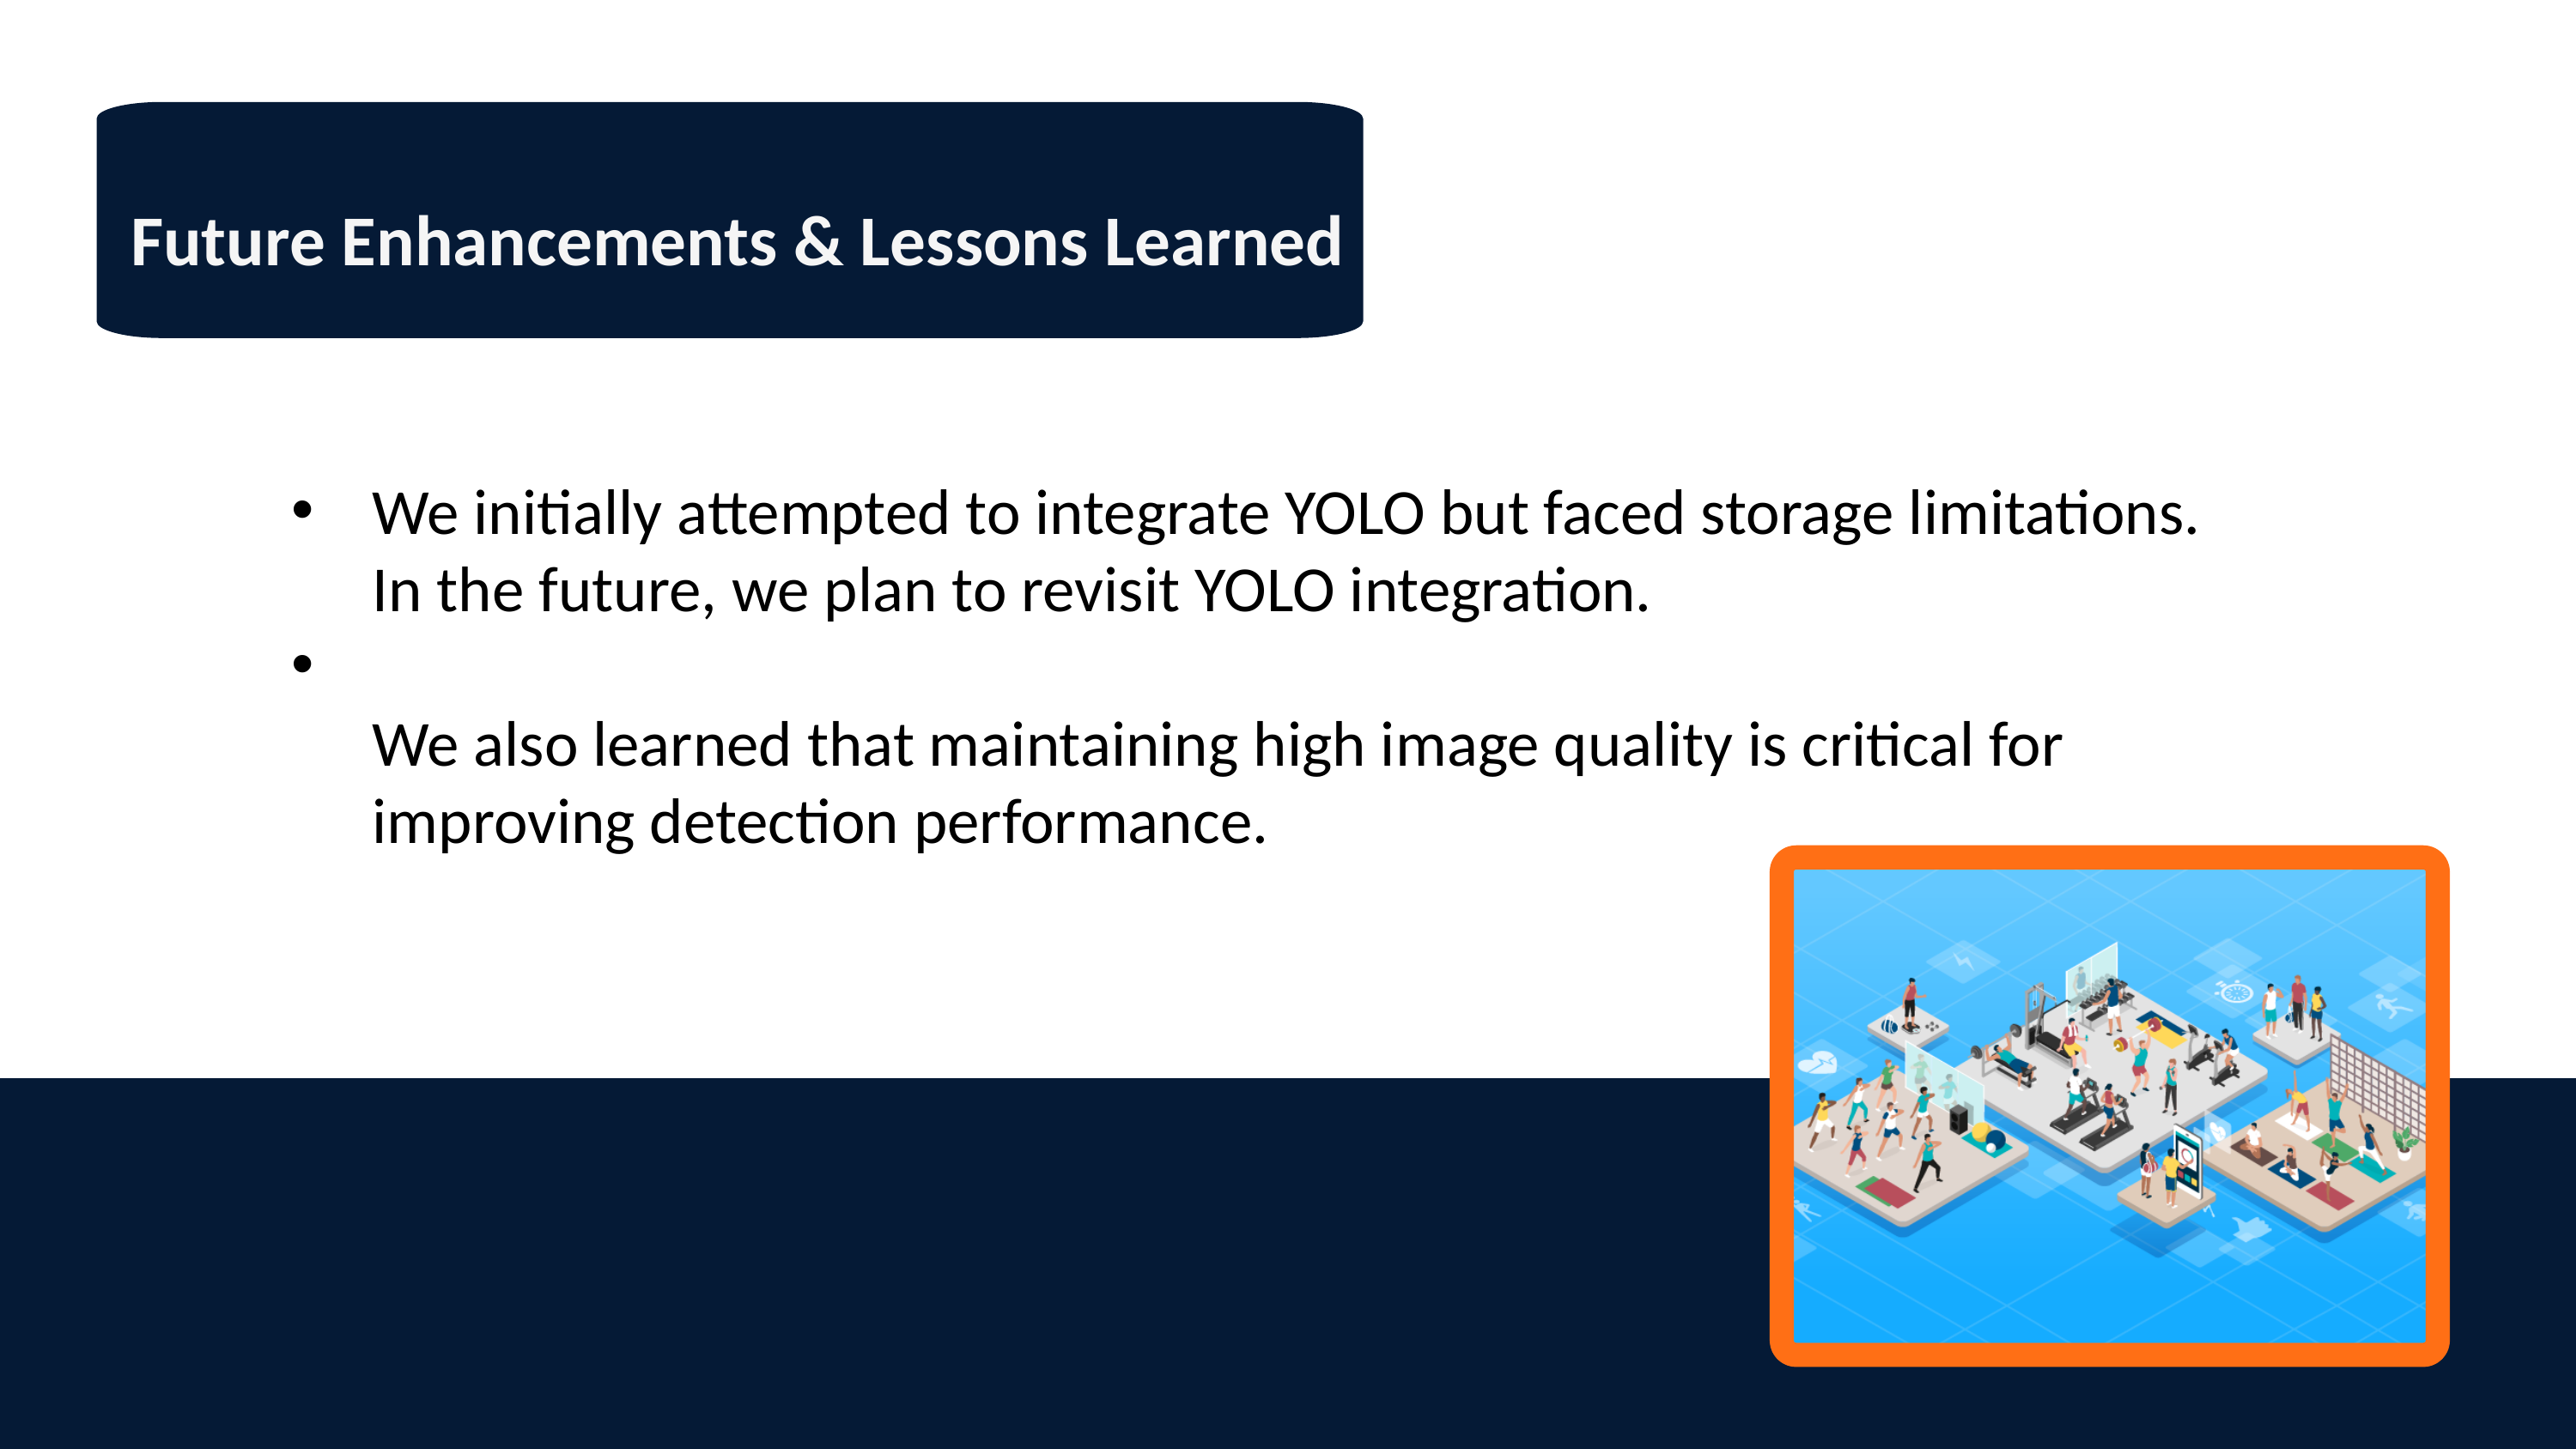

Future Enhancements & Lessons Learned
We initially attempted to integrate YOLO but faced storage limitations.
In the future, we plan to revisit YOLO integration.
We also learned that maintaining high image quality is critical for improving detection performance.